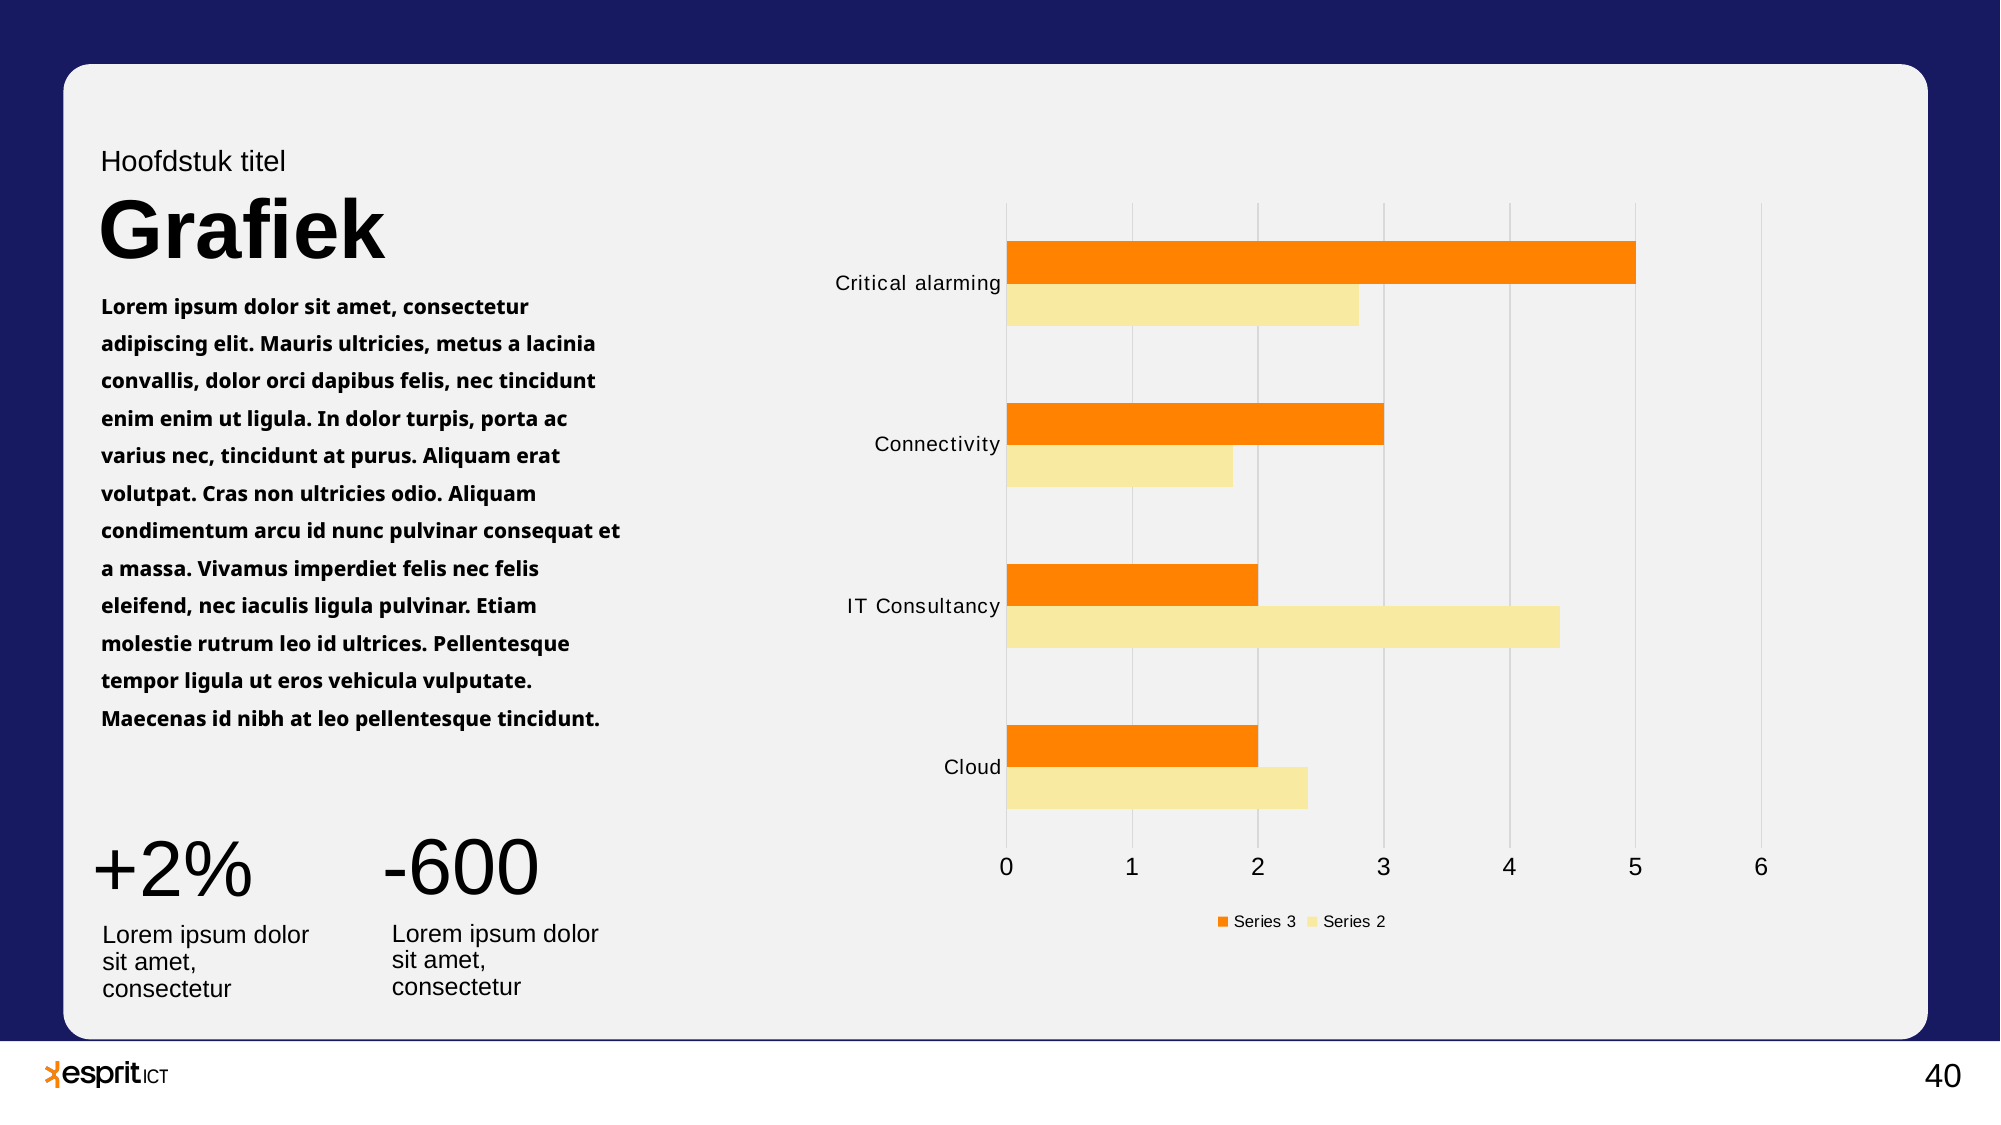

Hoofdstuk titel
Grafiek

### Chart

| Category | Series 2 | Series 3 |
|---|---|---|
| Cloud | 2.4 | 2.0 |
| IT Consultancy | 4.4 | 2.0 |
| Connectivity | 1.8 | 3.0 |
| Critical alarming | 2.8 | 5.0 |
Lorem ipsum dolor sit amet, consectetur adipiscing elit. Mauris ultricies, metus a lacinia convallis, dolor orci dapibus felis, nec tincidunt enim enim ut ligula. In dolor turpis, porta ac varius nec, tincidunt at purus. Aliquam erat volutpat. Cras non ultricies odio. Aliquam condimentum arcu id nunc pulvinar consequat et a massa. Vivamus imperdiet felis nec felis eleifend, nec iaculis ligula pulvinar. Etiam molestie rutrum leo id ultrices. Pellentesque tempor ligula ut eros vehicula vulputate. Maecenas id nibh at leo pellentesque tincidunt.
-600
+2%
Lorem ipsum dolor sit amet, consectetur
Lorem ipsum dolor sit amet, consectetur